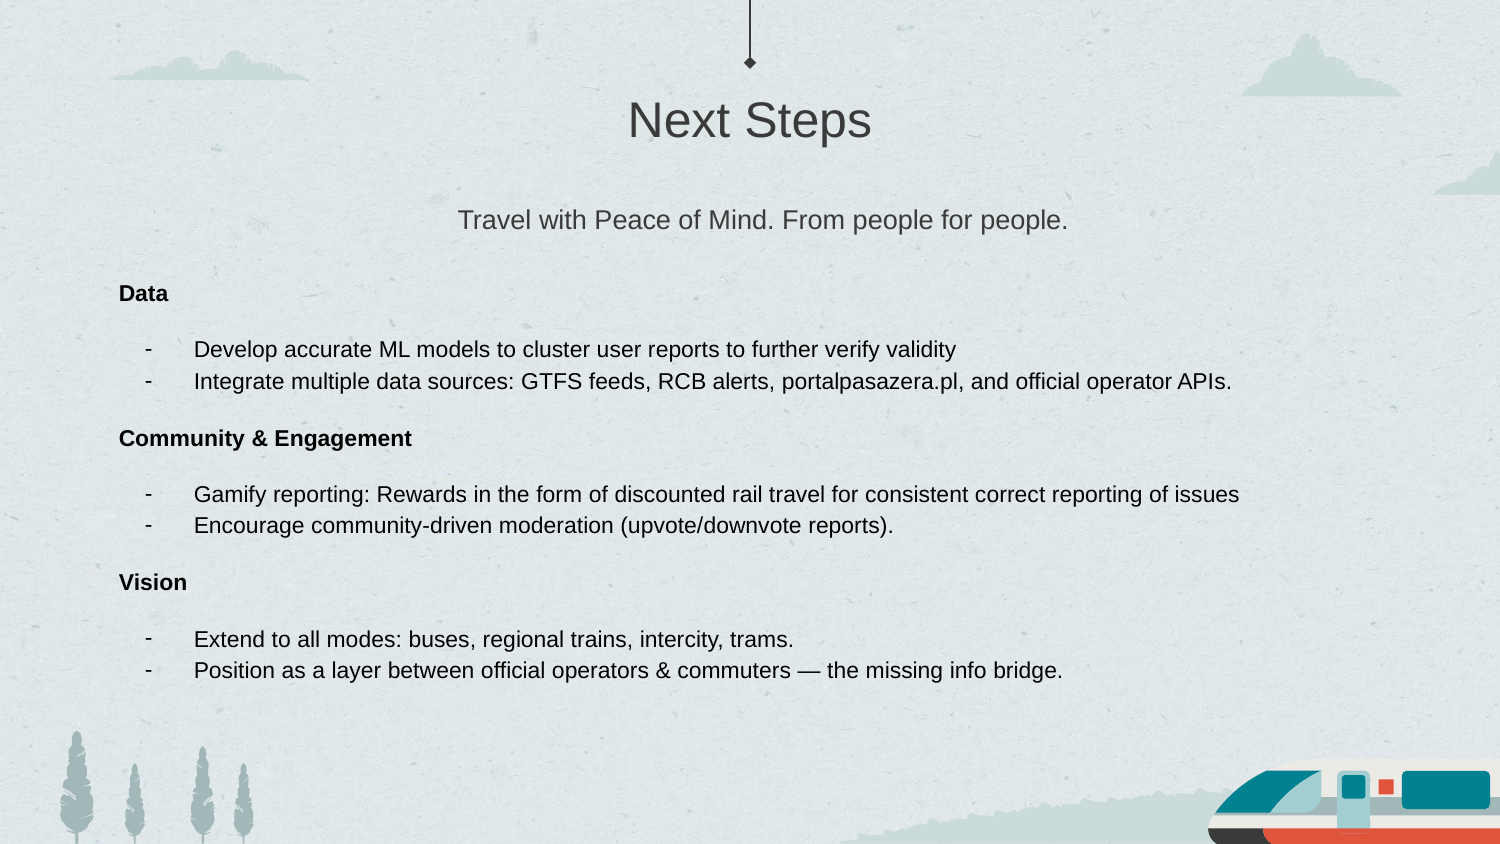

# Next Steps
Travel with Peace of Mind. From people for people.
Data
Develop accurate ML models to cluster user reports to further verify validity
Integrate multiple data sources: GTFS feeds, RCB alerts, portalpasazera.pl, and official operator APIs.
Community & Engagement
Gamify reporting: Rewards in the form of discounted rail travel for consistent correct reporting of issues
Encourage community-driven moderation (upvote/downvote reports).
Vision
Extend to all modes: buses, regional trains, intercity, trams.
Position as a layer between official operators & commuters — the missing info bridge.